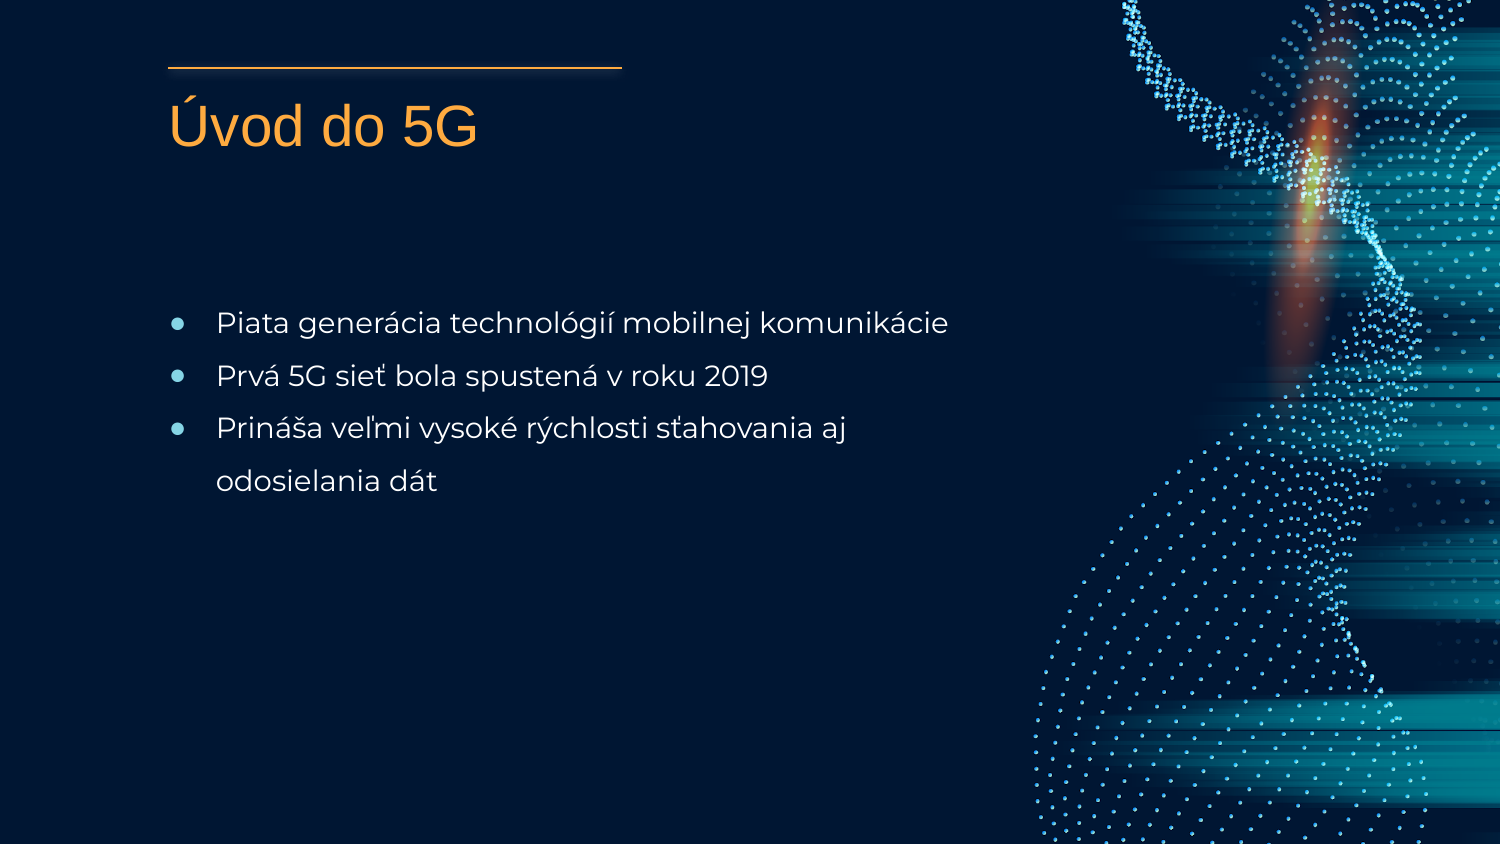

# Úvod do 5G
Piata generácia technológií mobilnej komunikácie
Prvá 5G sieť bola spustená v roku 2019
Prináša veľmi vysoké rýchlosti sťahovania aj odosielania dát